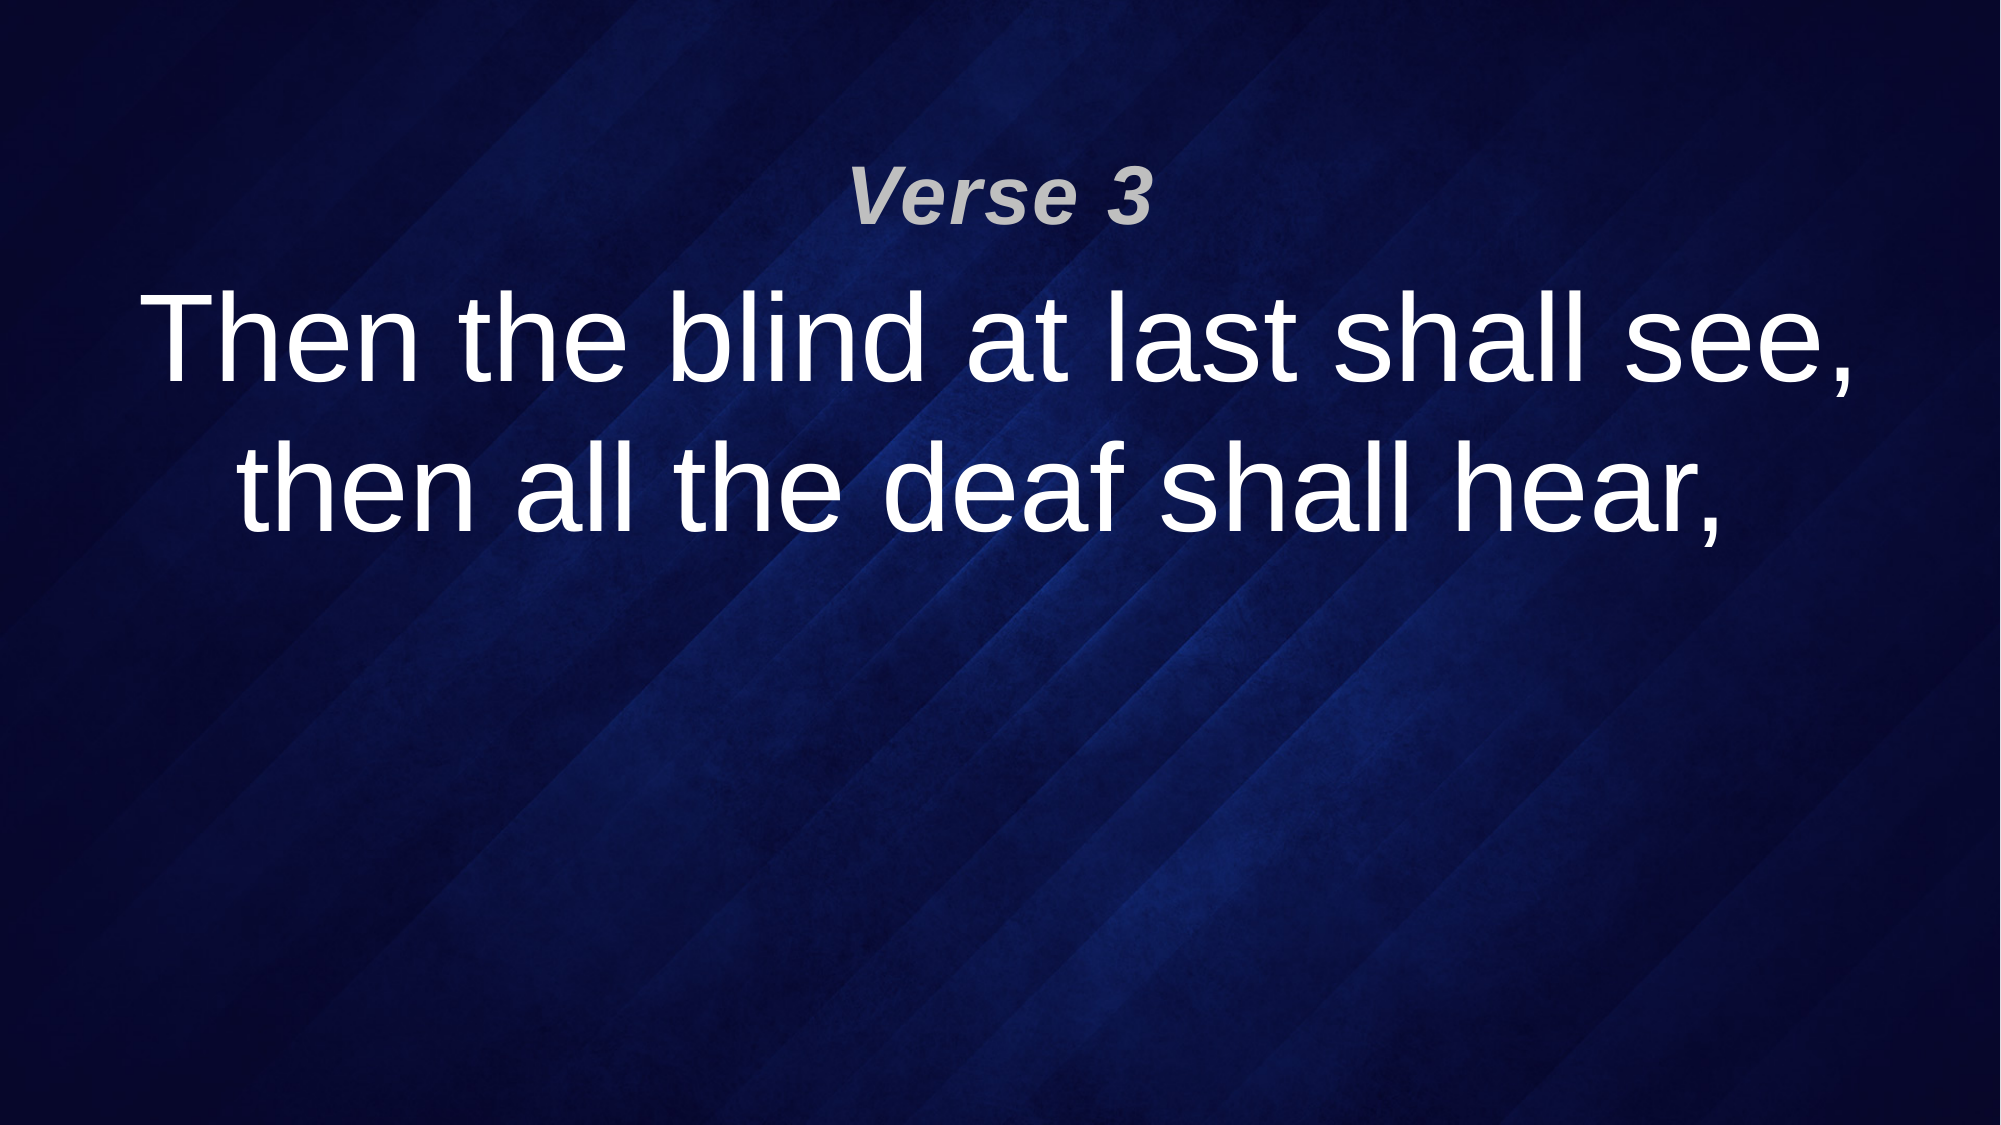

Verse 3
# Then the blind at last shall see, then all the deaf shall hear,